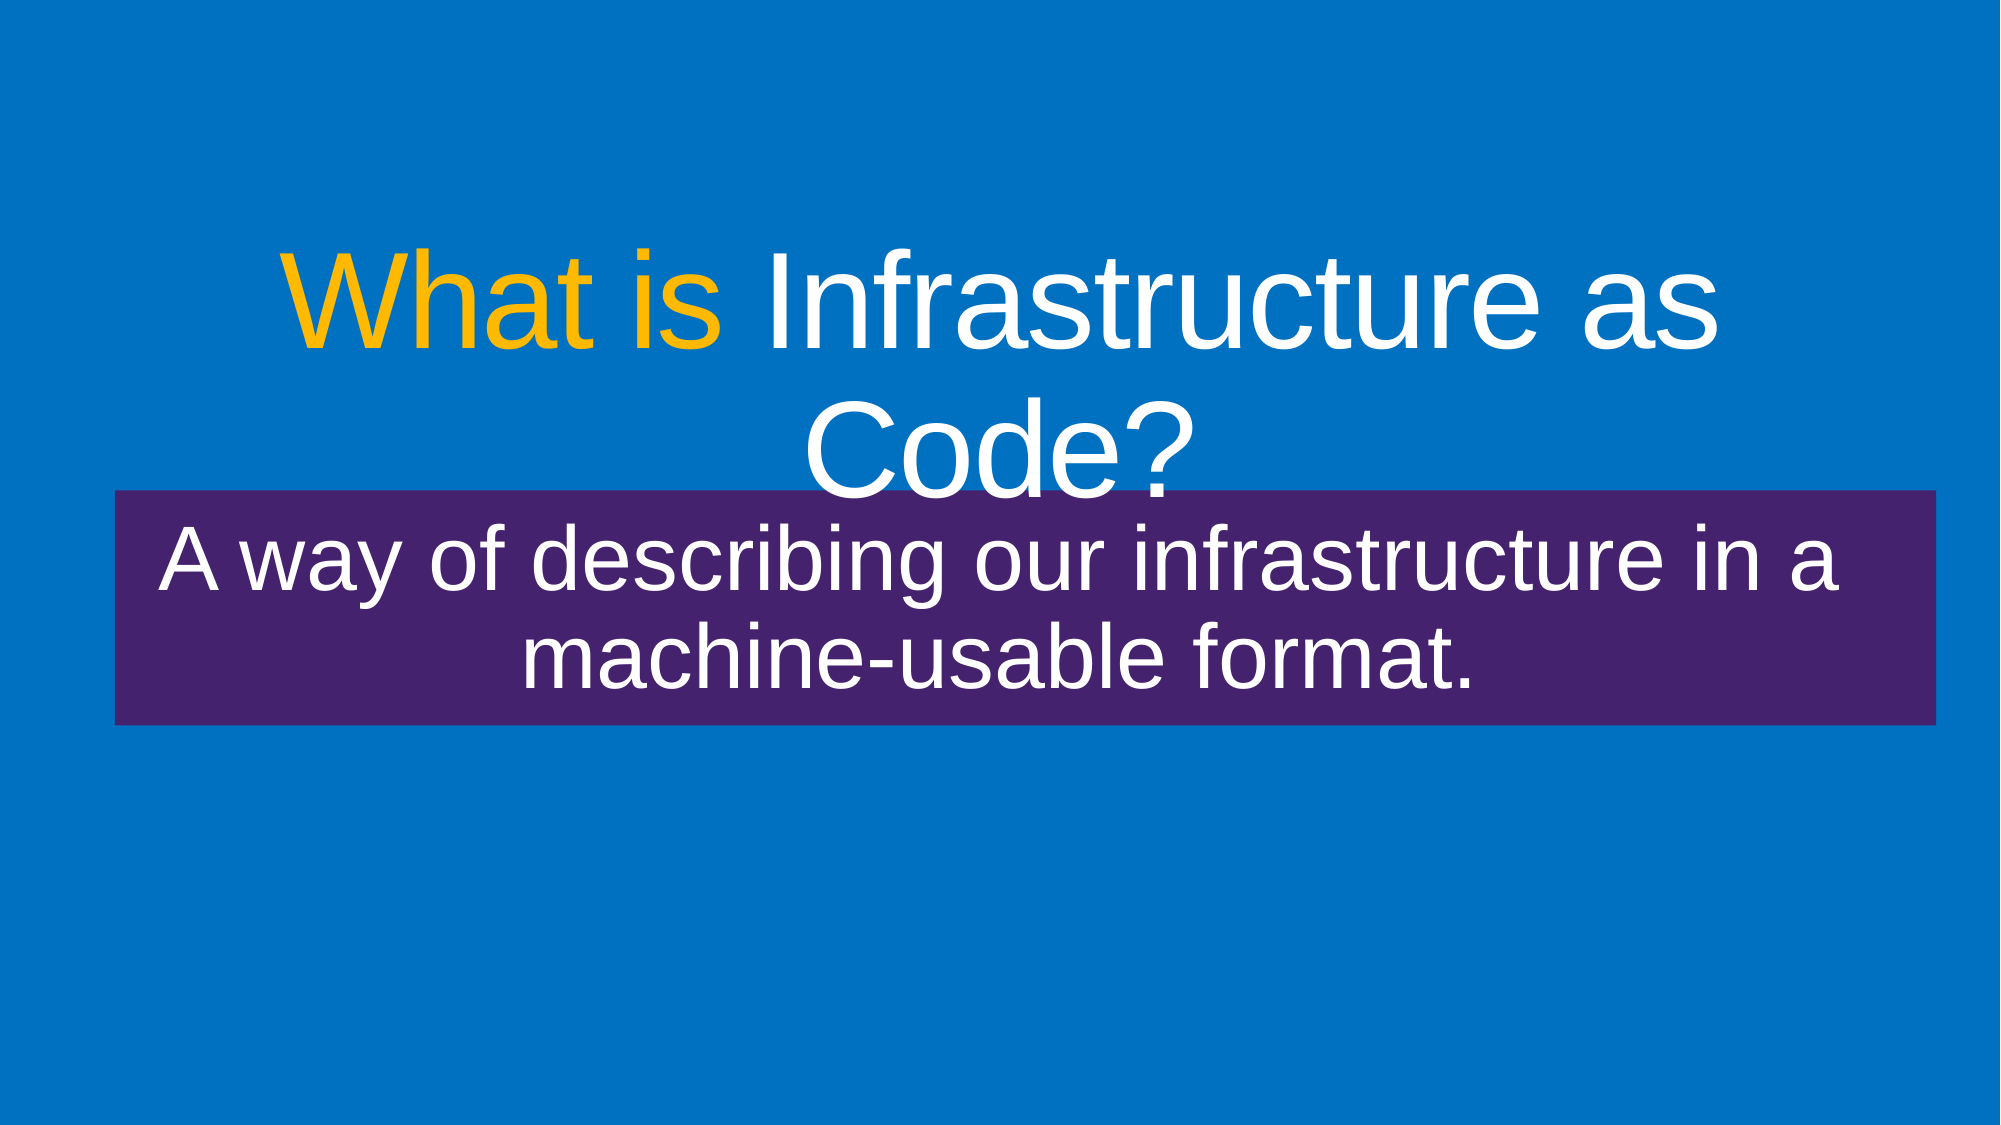

# What is Infrastructure as Code?

A way of describing our infrastructure in a machine-usable format.